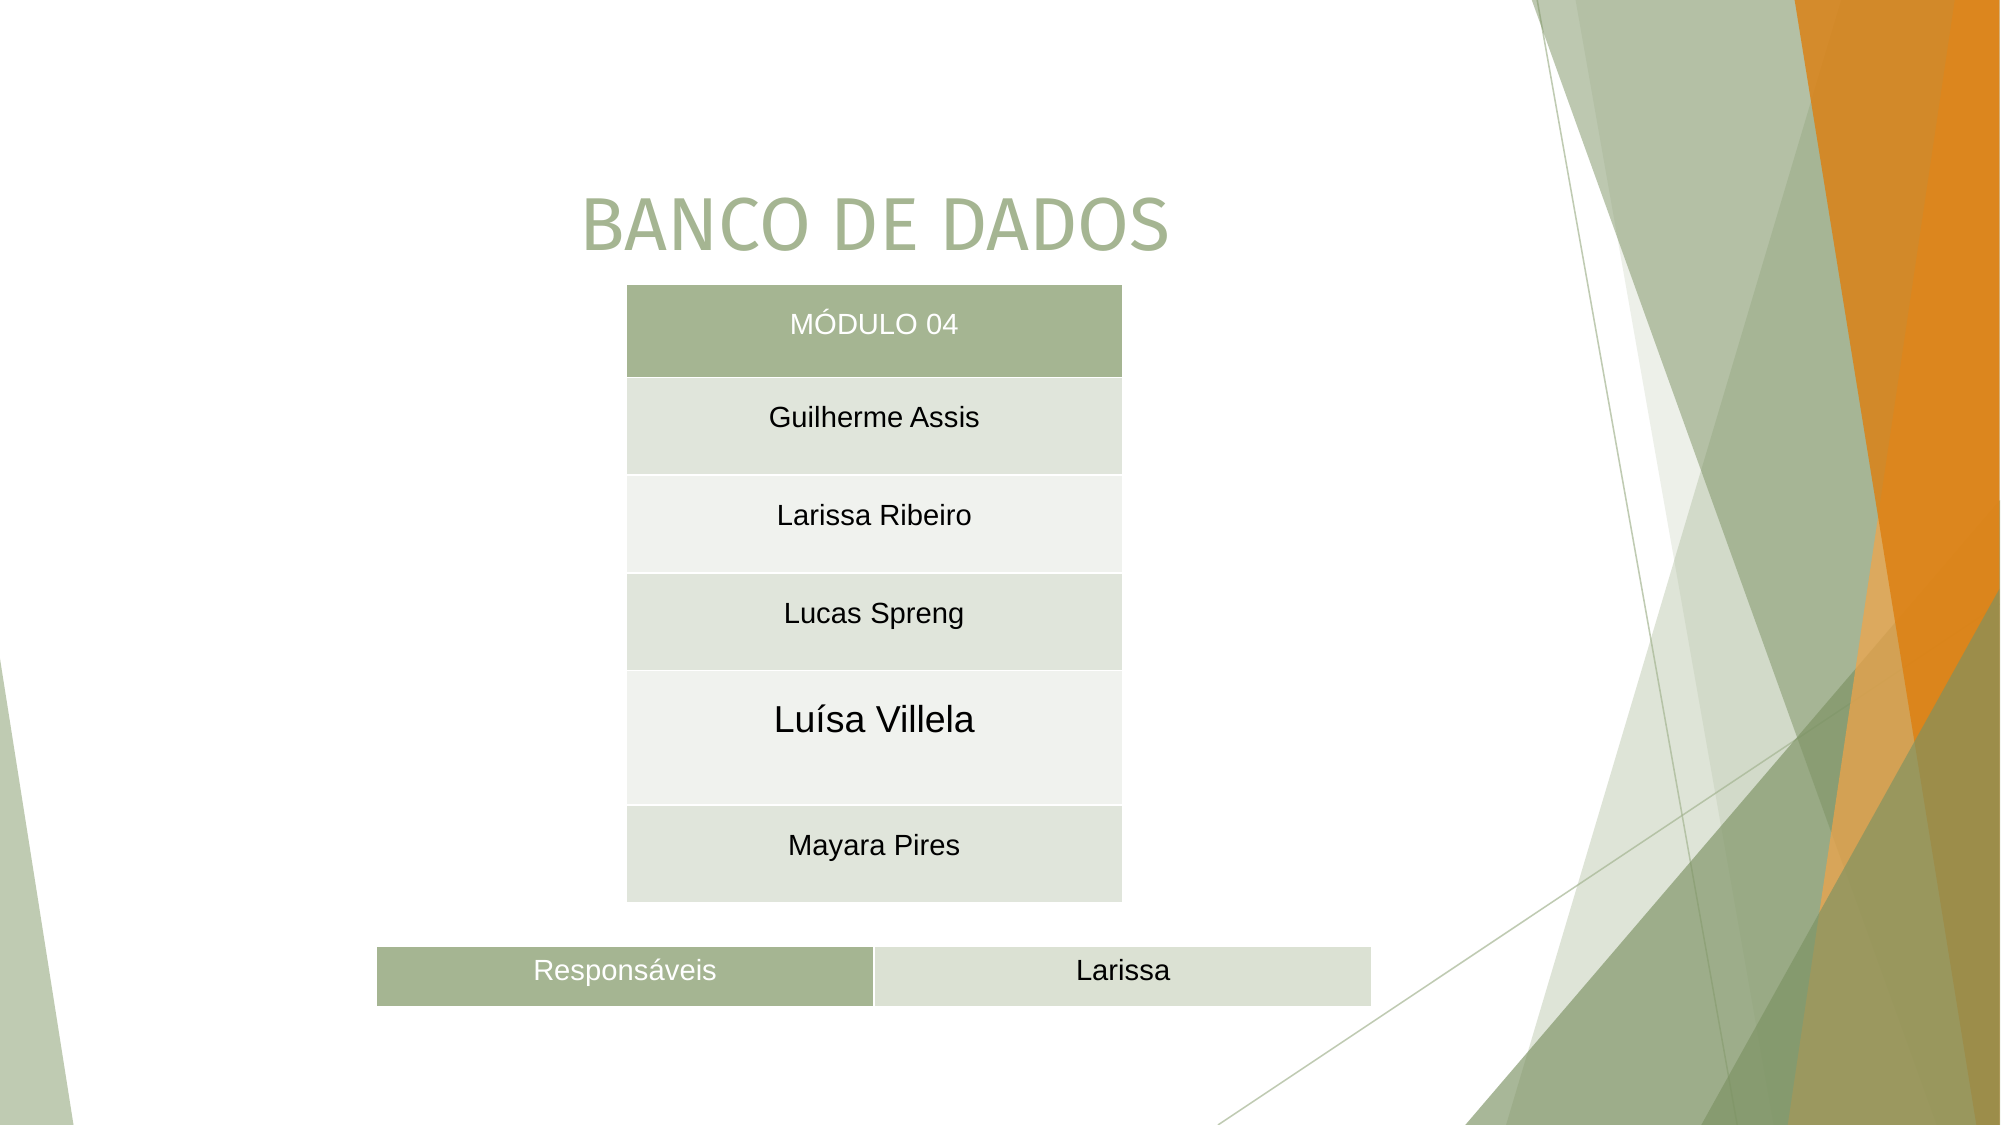

# BANCO DE DADOS
| MÓDULO 04 |
| --- |
| Guilherme Assis |
| Larissa Ribeiro |
| Lucas Spreng |
| Luísa Villela |
| Mayara Pires |
| Responsáveis | Larissa |
| --- | --- |